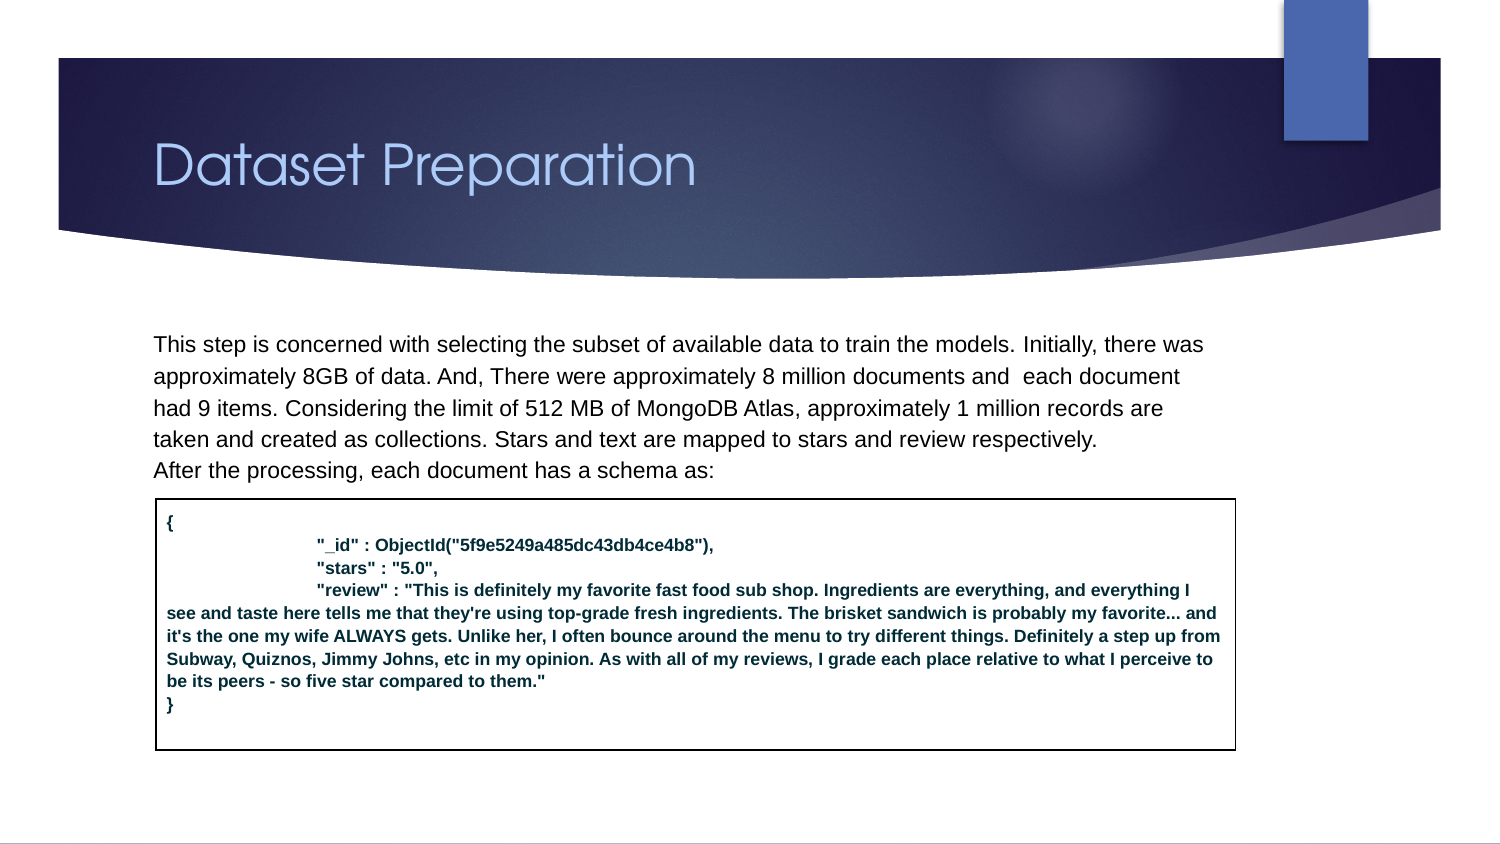

# Dataset Preparation
This step is concerned with selecting the subset of available data to train the models. Initially, there was approximately 8GB of data. And, There were approximately 8 million documents and  each document had 9 items. Considering the limit of 512 MB of MongoDB Atlas, approximately 1 million records are taken and created as collections. Stars and text are mapped to stars and review respectively.
After the processing, each document has a schema as:
| { "\_id" : ObjectId("5f9e5249a485dc43db4ce4b8"), "stars" : "5.0", "review" : "This is definitely my favorite fast food sub shop. Ingredients are everything, and everything I see and taste here tells me that they're using top-grade fresh ingredients. The brisket sandwich is probably my favorite... and it's the one my wife ALWAYS gets. Unlike her, I often bounce around the menu to try different things. Definitely a step up from Subway, Quiznos, Jimmy Johns, etc in my opinion. As with all of my reviews, I grade each place relative to what I perceive to be its peers - so five star compared to them." } |
| --- |